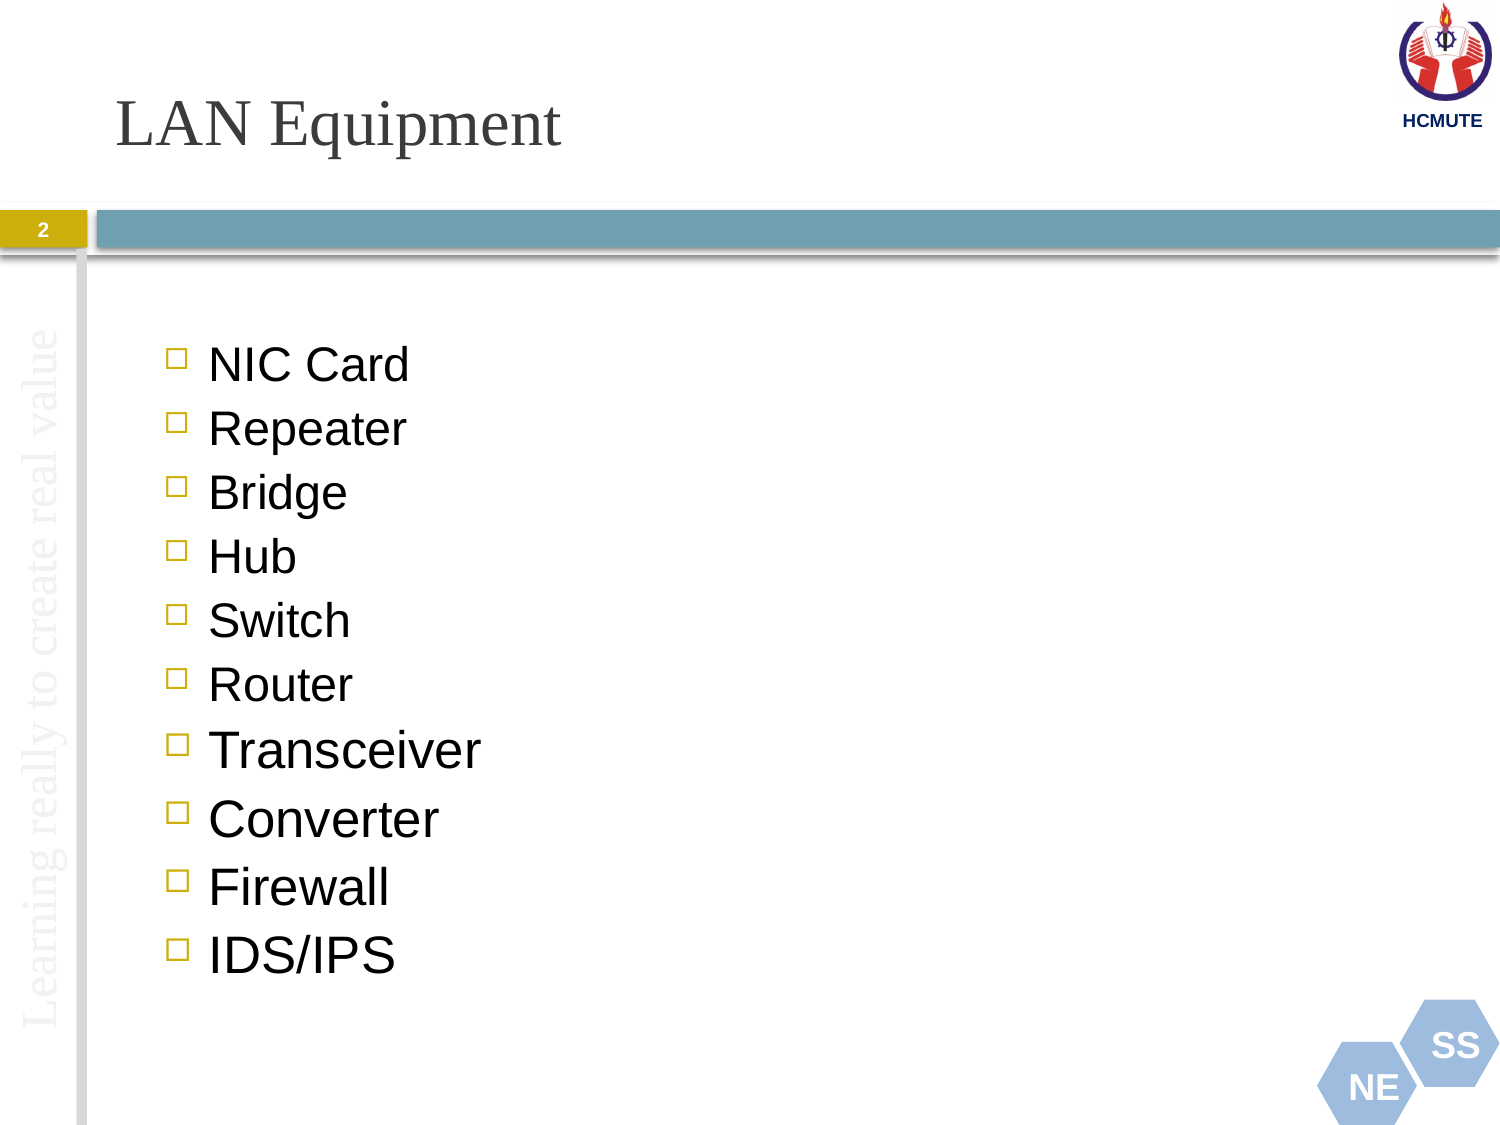

# LAN Equipment
2

NIC Card
Repeater
Bridge
Hub
Switch
Router
Transceiver
Converter
Firewall
IDS/IPS